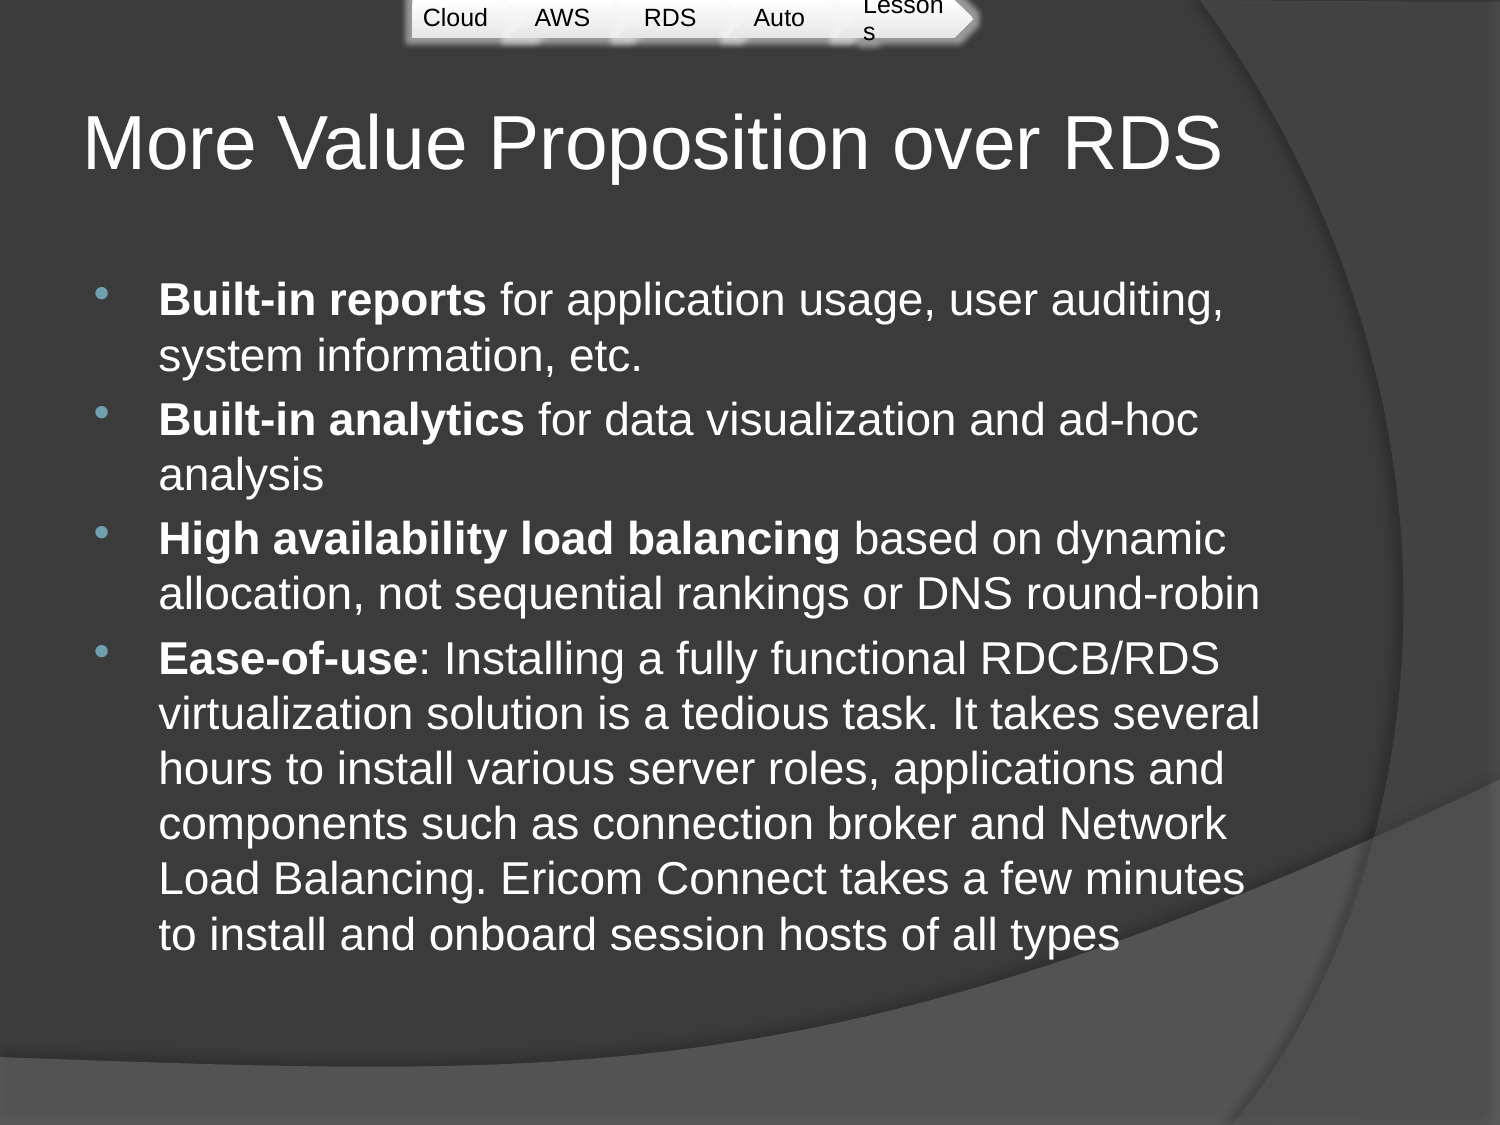

# More Value Proposition over RDS
Built-in reports for application usage, user auditing, system information, etc.
Built-in analytics for data visualization and ad-hoc analysis
High availability load balancing based on dynamic allocation, not sequential rankings or DNS round-robin
Ease-of-use: Installing a fully functional RDCB/RDS virtualization solution is a tedious task. It takes several hours to install various server roles, applications and components such as connection broker and Network Load Balancing. Ericom Connect takes a few minutes to install and onboard session hosts of all types